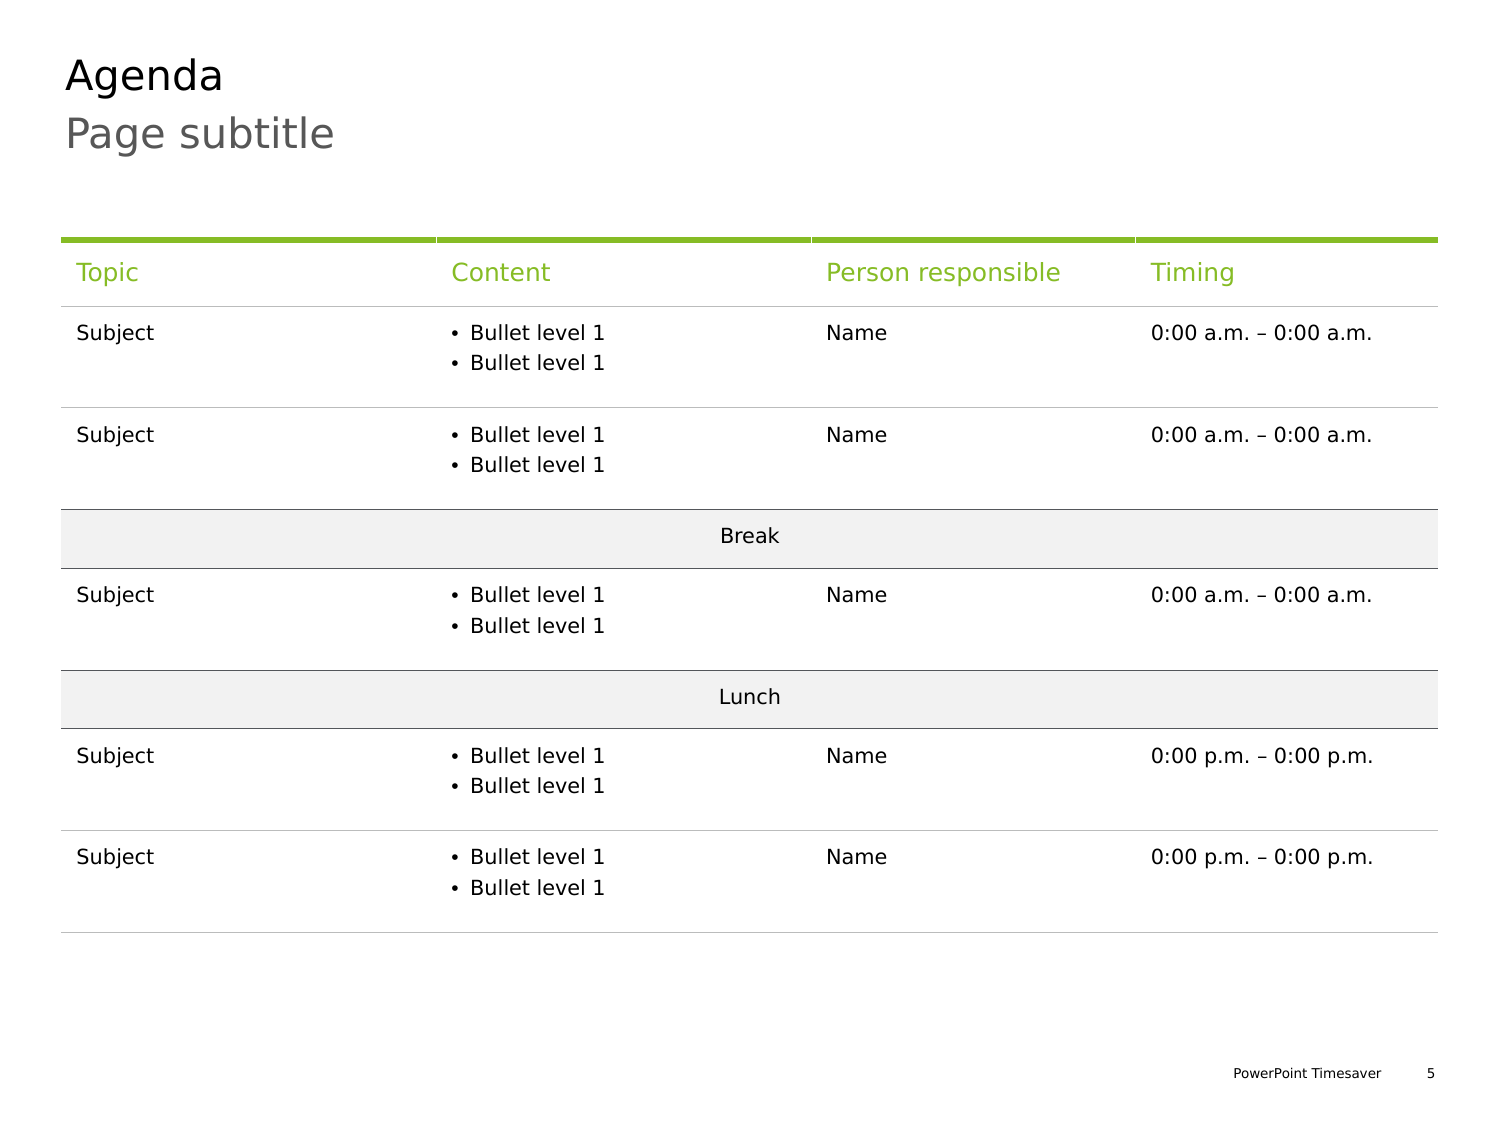

# Agenda
Page subtitle
| Topic | Content | Person responsible | Timing |
| --- | --- | --- | --- |
| Subject | Bullet level 1 Bullet level 1 | Name | 0:00 a.m. – 0:00 a.m. |
| Subject | Bullet level 1 Bullet level 1 | Name | 0:00 a.m. – 0:00 a.m. |
| Break |  |  |  |
| Subject | Bullet level 1 Bullet level 1 | Name | 0:00 a.m. – 0:00 a.m. |
| Lunch |  |  |  |
| Subject | Bullet level 1 Bullet level 1 | Name | 0:00 p.m. – 0:00 p.m. |
| Subject | Bullet level 1 Bullet level 1 | Name | 0:00 p.m. – 0:00 p.m. |